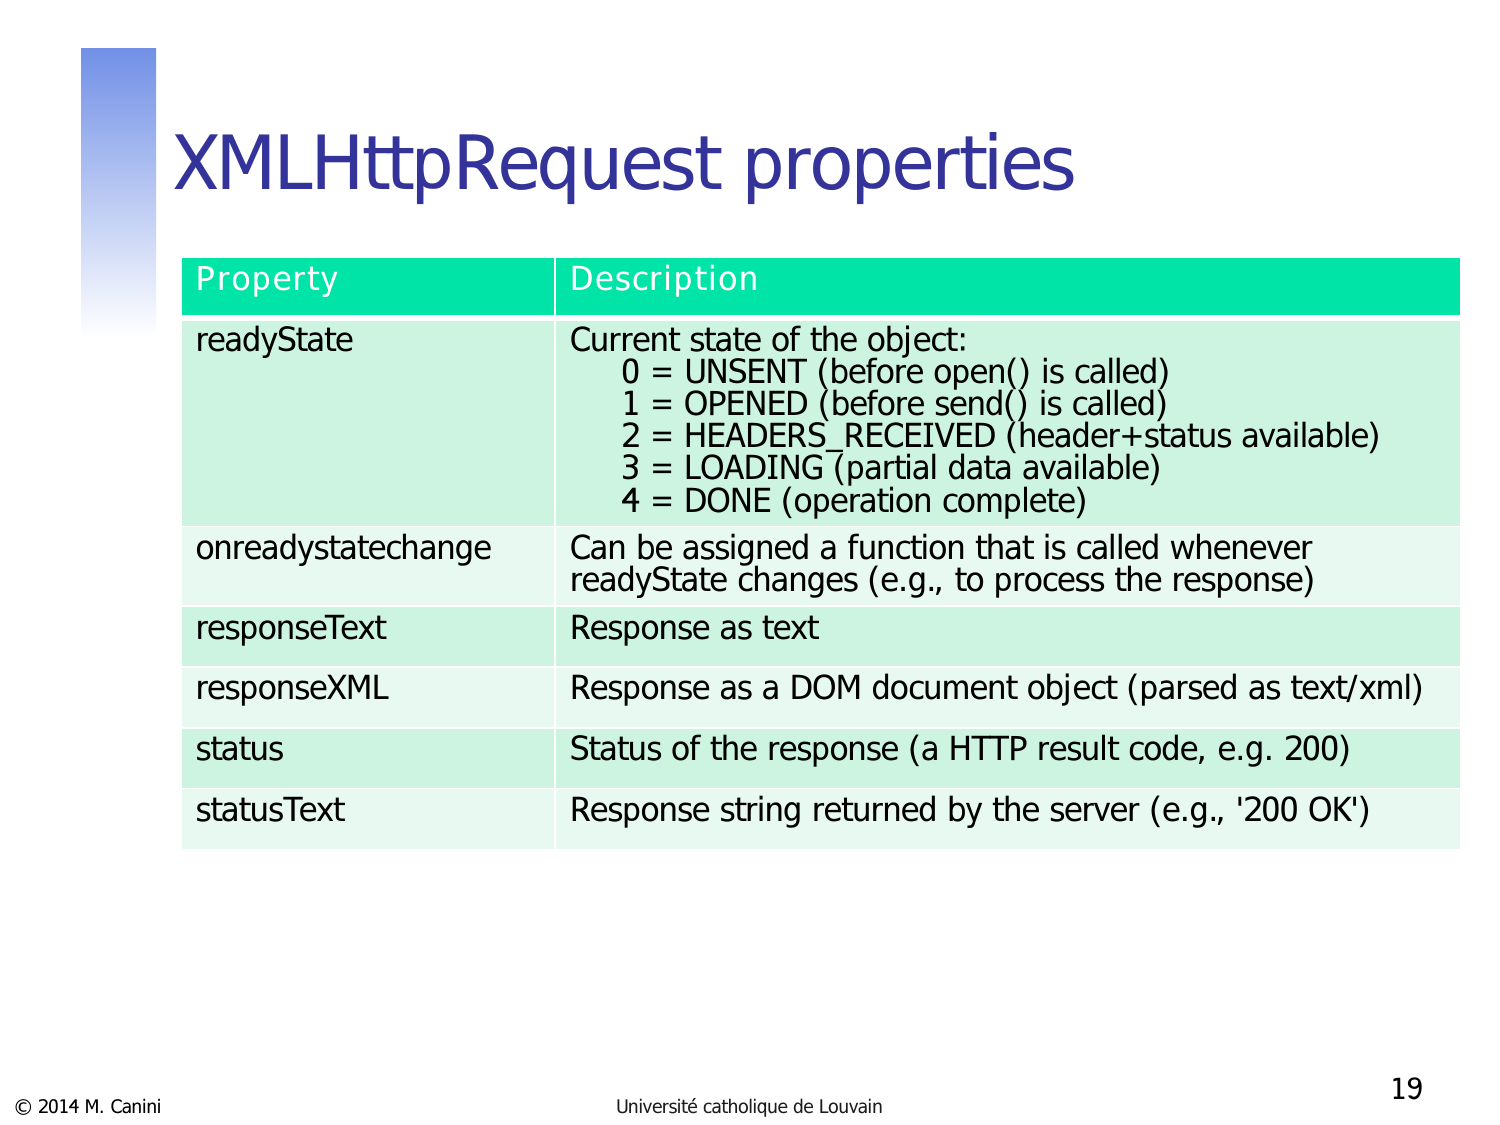

# XMLHttpRequest properties
| Property | Description |
| --- | --- |
| readyState | Current state of the object: 0 = UNSENT (before open() is called) 1 = OPENED (before send() is called) 2 = HEADERS\_RECEIVED (header+status available) 3 = LOADING (partial data available) 4 = DONE (operation complete) |
| onreadystatechange | Can be assigned a function that is called whenever readyState changes (e.g., to process the response) |
| responseText | Response as text |
| responseXML | Response as a DOM document object (parsed as text/xml) |
| status | Status of the response (a HTTP result code, e.g. 200) |
| statusText | Response string returned by the server (e.g., '200 OK') |
19
Université catholique de Louvain